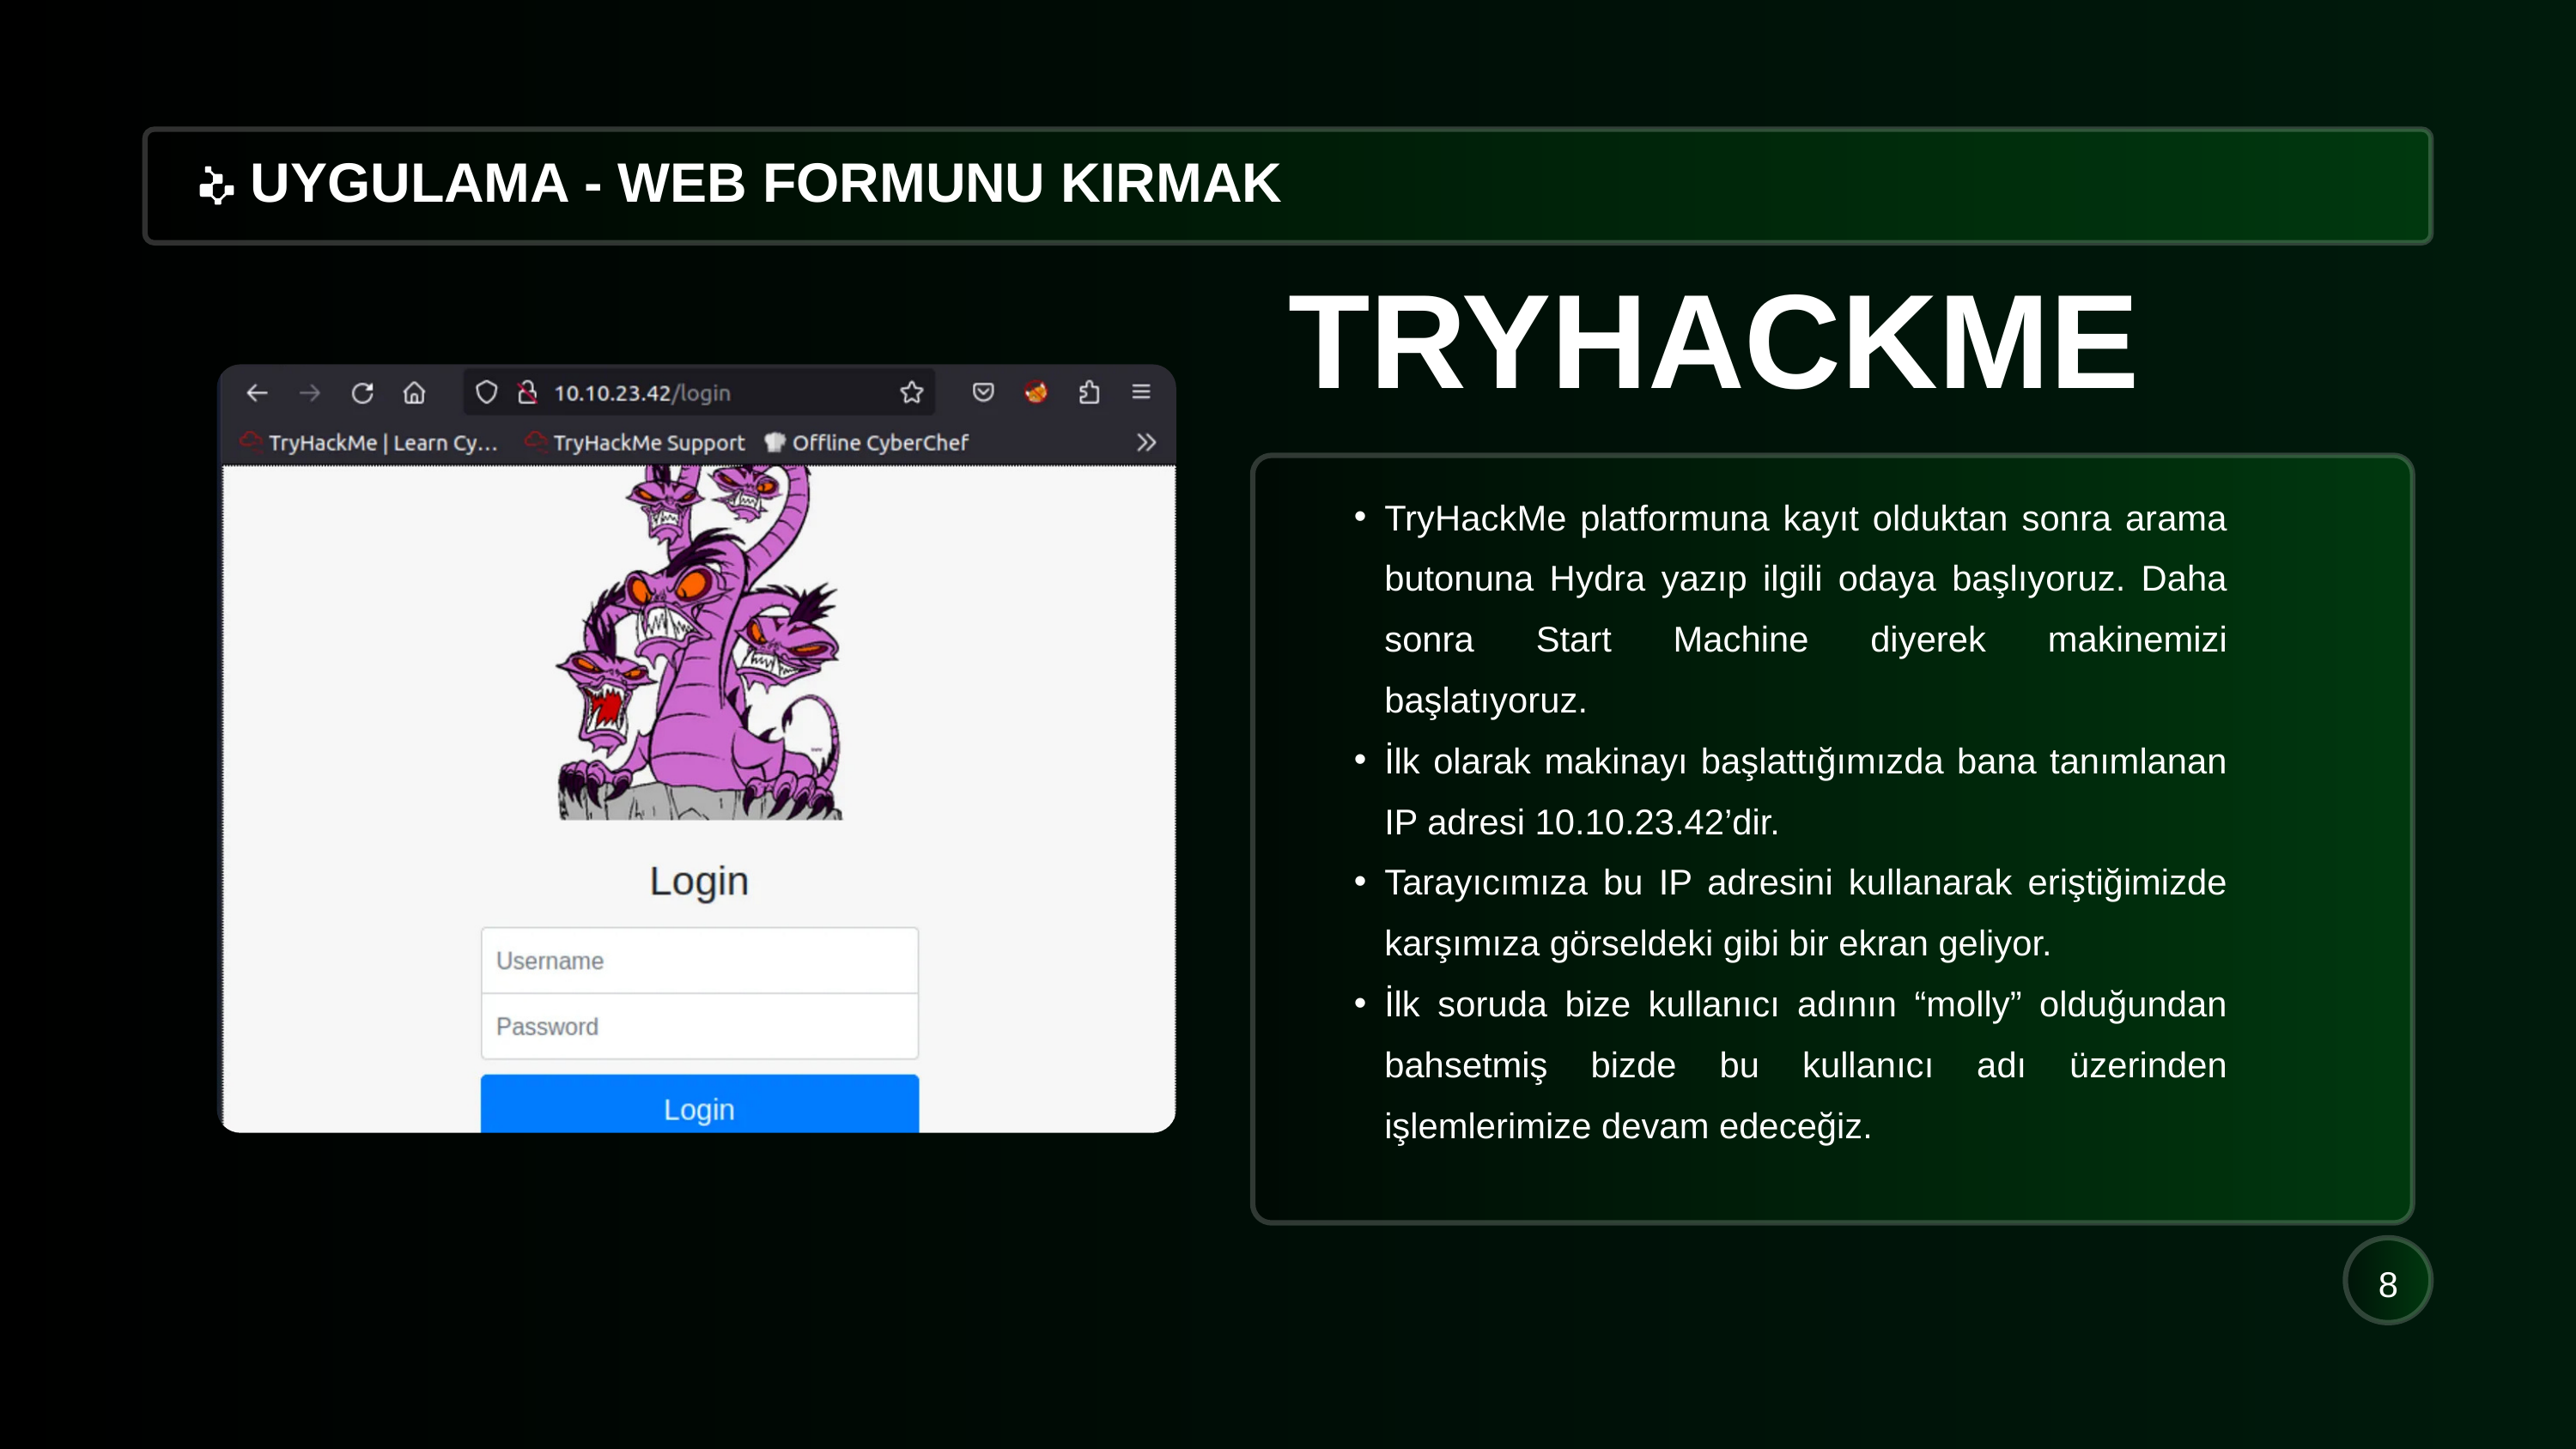

UYGULAMA - WEB FORMUNU KIRMAK

TRYHACKME

TryHackMe platformuna kayıt olduktan sonra arama butonuna Hydra yazıp ilgili odaya başlıyoruz. Daha sonra Start Machine diyerek makinemizi başlatıyoruz.
İlk olarak makinayı başlattığımızda bana tanımlanan IP adresi 10.10.23.42’dir.
Tarayıcımıza bu IP adresini kullanarak eriştiğimizde karşımıza görseldeki gibi bir ekran geliyor.
İlk soruda bize kullanıcı adının “molly” olduğundan bahsetmiş bizde bu kullanıcı adı üzerinden işlemlerimize devam edeceğiz.

8